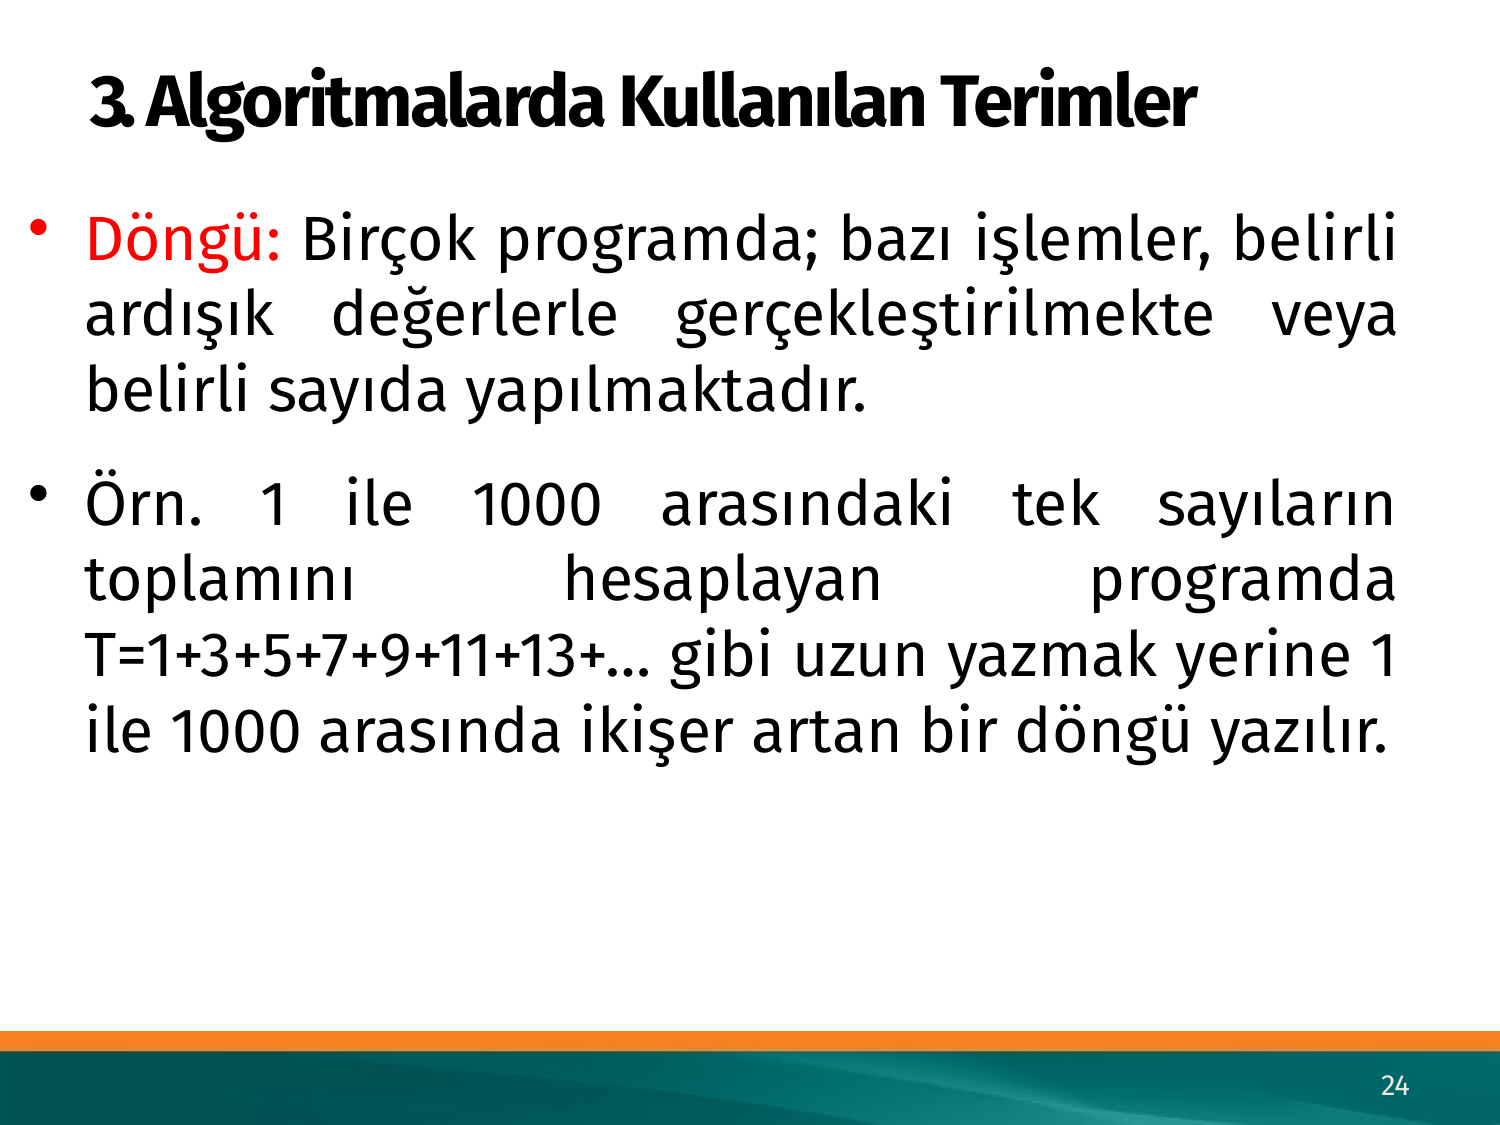

# 3. Algoritmalarda Kullanılan Terimler
Döngü: Birçok programda; bazı işlemler, belirli ardışık değerlerle gerçekleştirilmekte veya belirli sayıda yapılmaktadır.
Örn. 1 ile 1000 arasındaki tek sayıların toplamını hesaplayan programda T=1+3+5+7+9+11+13+… gibi uzun yazmak yerine 1 ile 1000 arasında ikişer artan bir döngü yazılır.
24